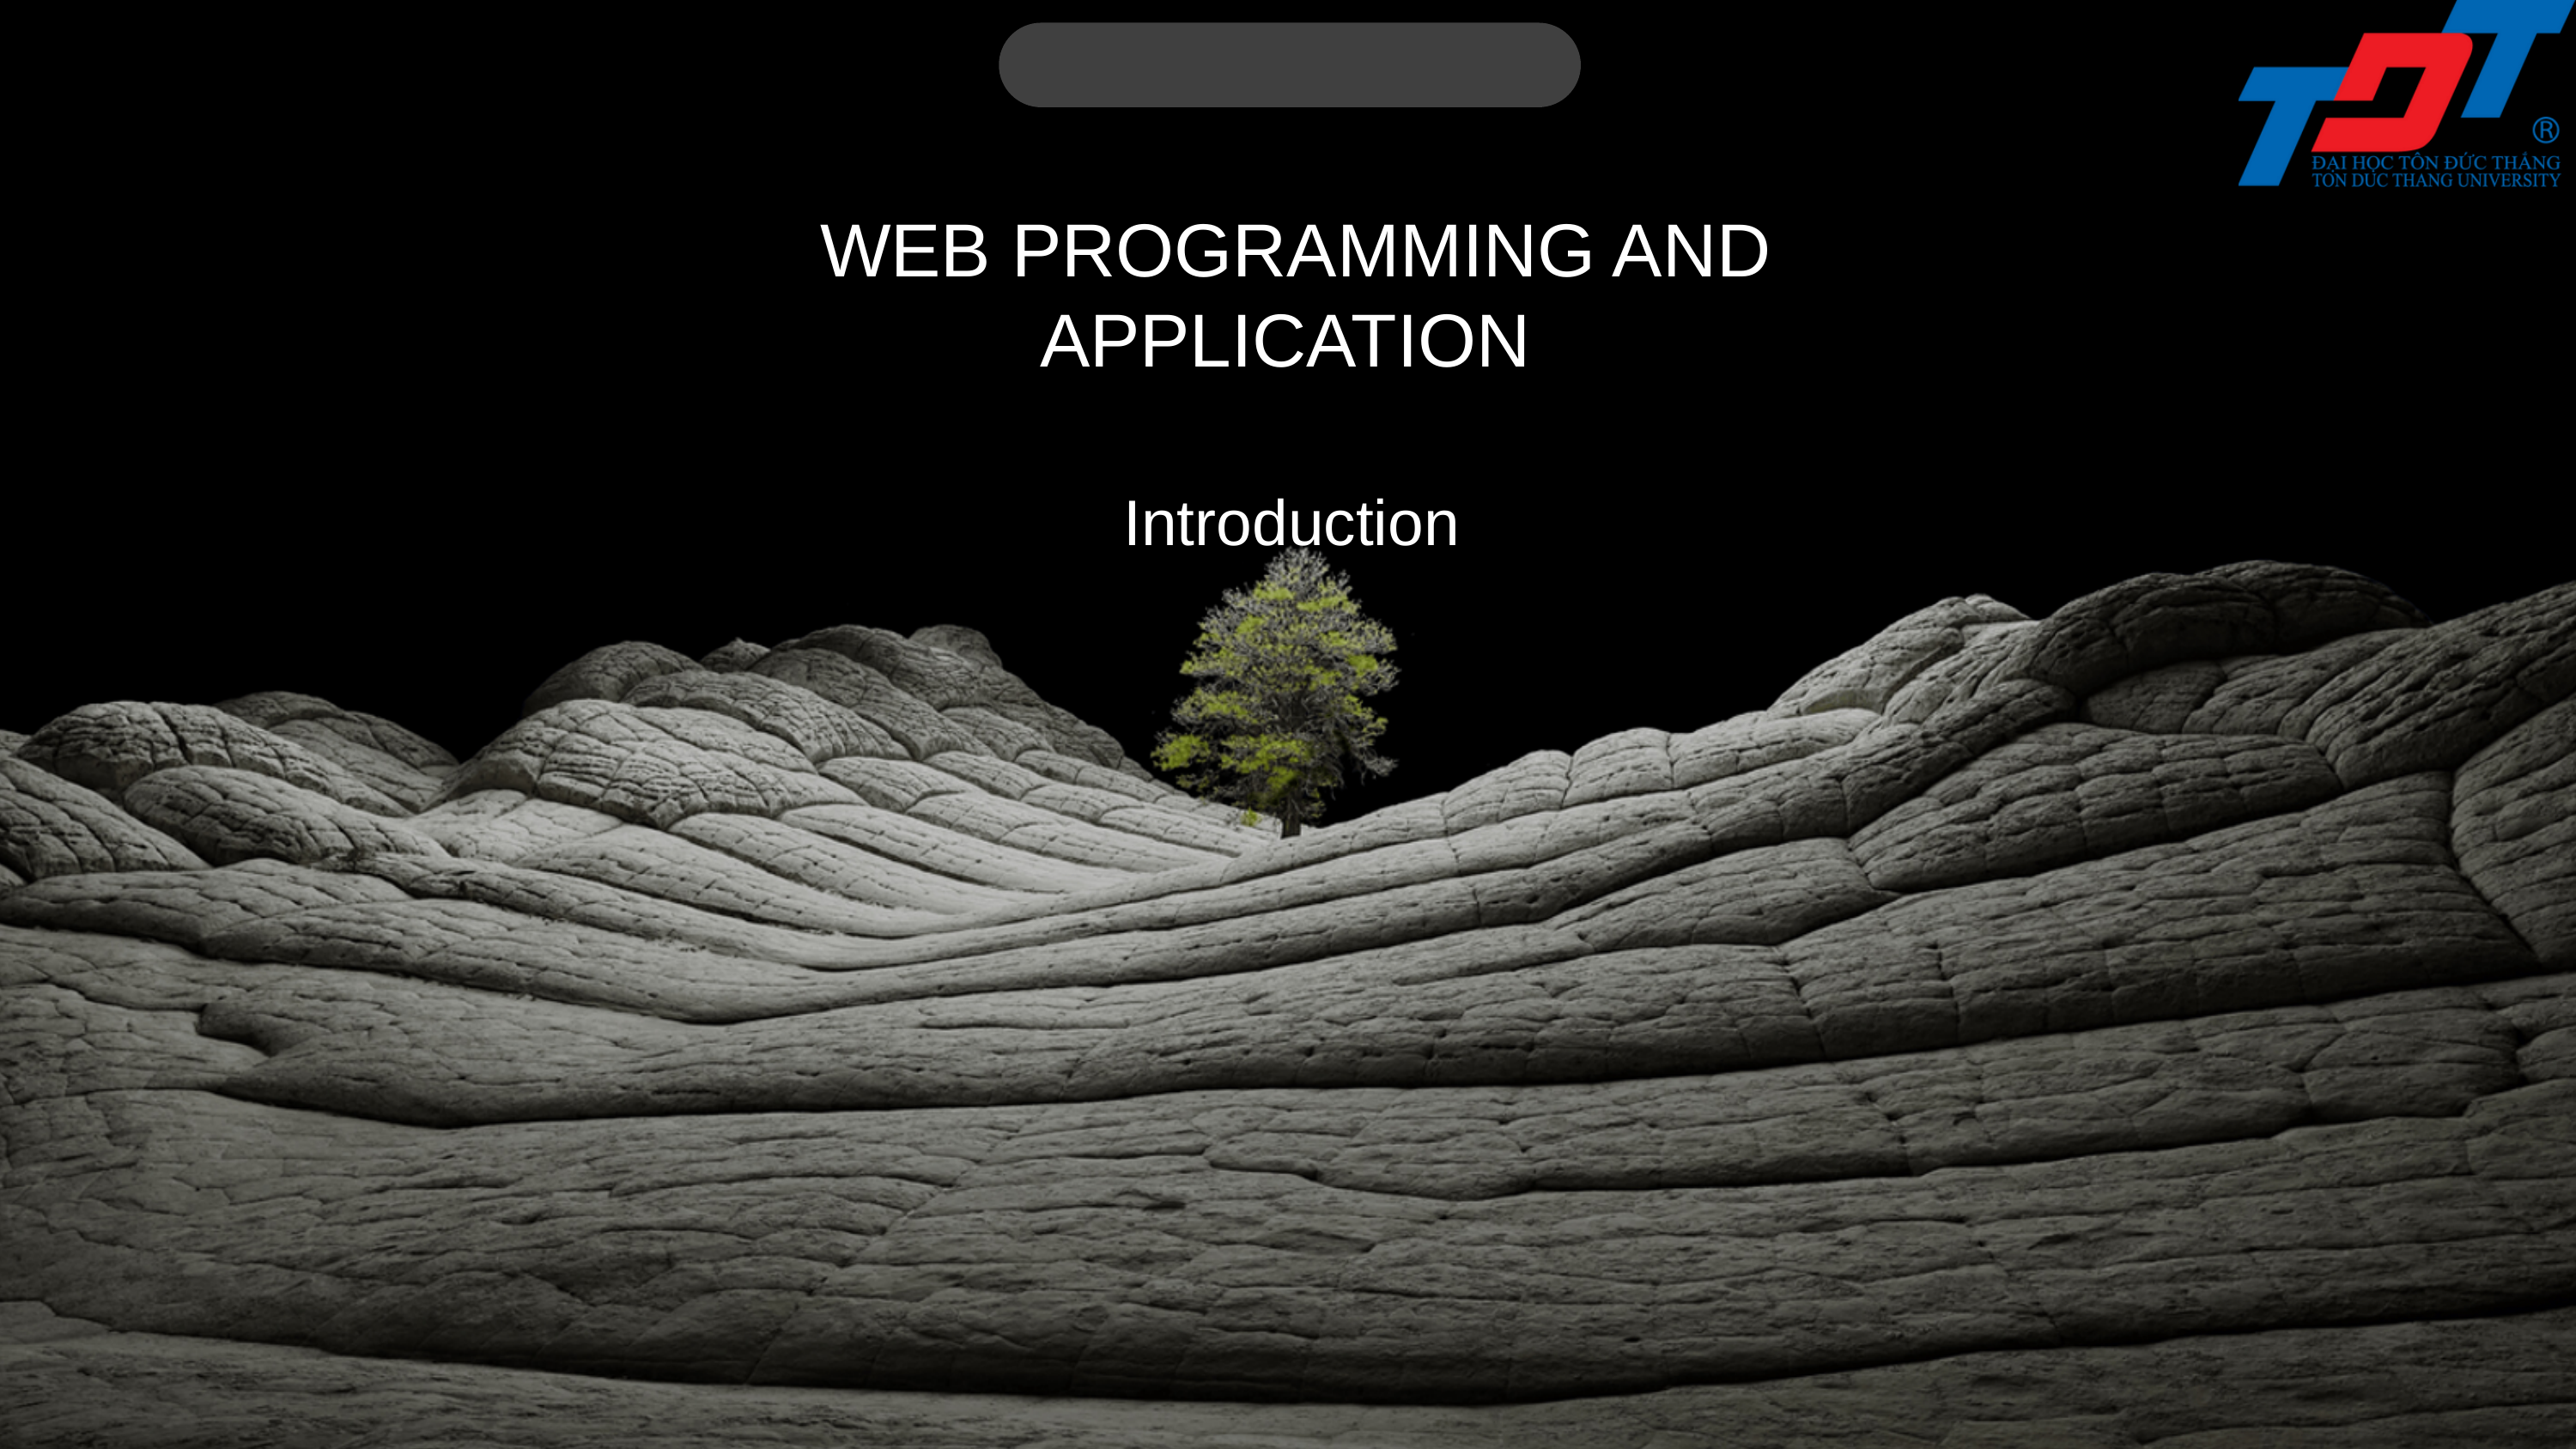

TÊN NHÓM
THÀNH VIÊN NHÓM

HỌ VÀ TÊN
Chức vụ

HỌ VÀ TÊN
Chức vụ

HỌ VÀ TÊN
Chức vụ

HỌ VÀ TÊN
Chức vụ

WEB PROGRAMMING AND APPLICATION
Introduction

What is LSTM?

LSTM
Architecture

The Logic
Behind LSTM

Forget Gate